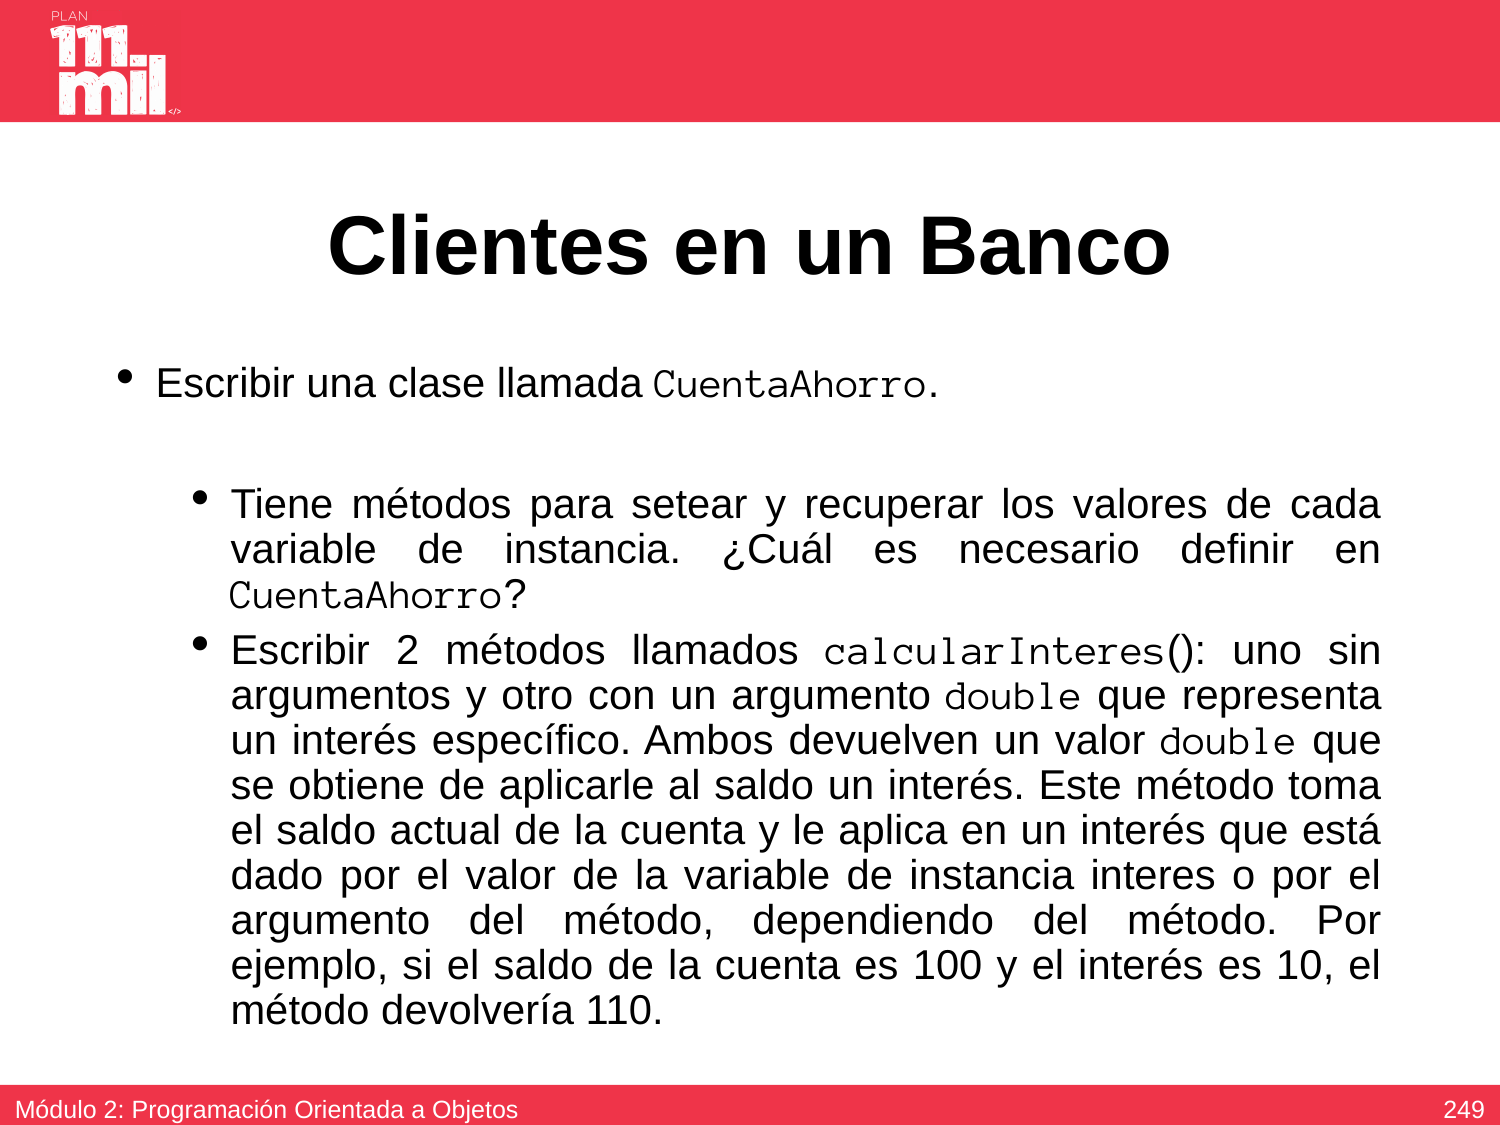

# Clientes en un Banco
Escribir una clase llamada CuentaAhorro.

Tiene métodos para setear y recuperar los valores de cada variable de instancia. ¿Cuál es necesario definir en CuentaAhorro?
Escribir 2 métodos llamados calcularInteres(): uno sin argumentos y otro con un argumento double que representa un interés específico. Ambos devuelven un valor double que se obtiene de aplicarle al saldo un interés. Este método toma el saldo actual de la cuenta y le aplica en un interés que está dado por el valor de la variable de instancia interes o por el argumento del método, dependiendo del método. Por ejemplo, si el saldo de la cuenta es 100 y el interés es 10, el método devolvería 110.

249
Módulo 2: Programación Orientada a Objetos